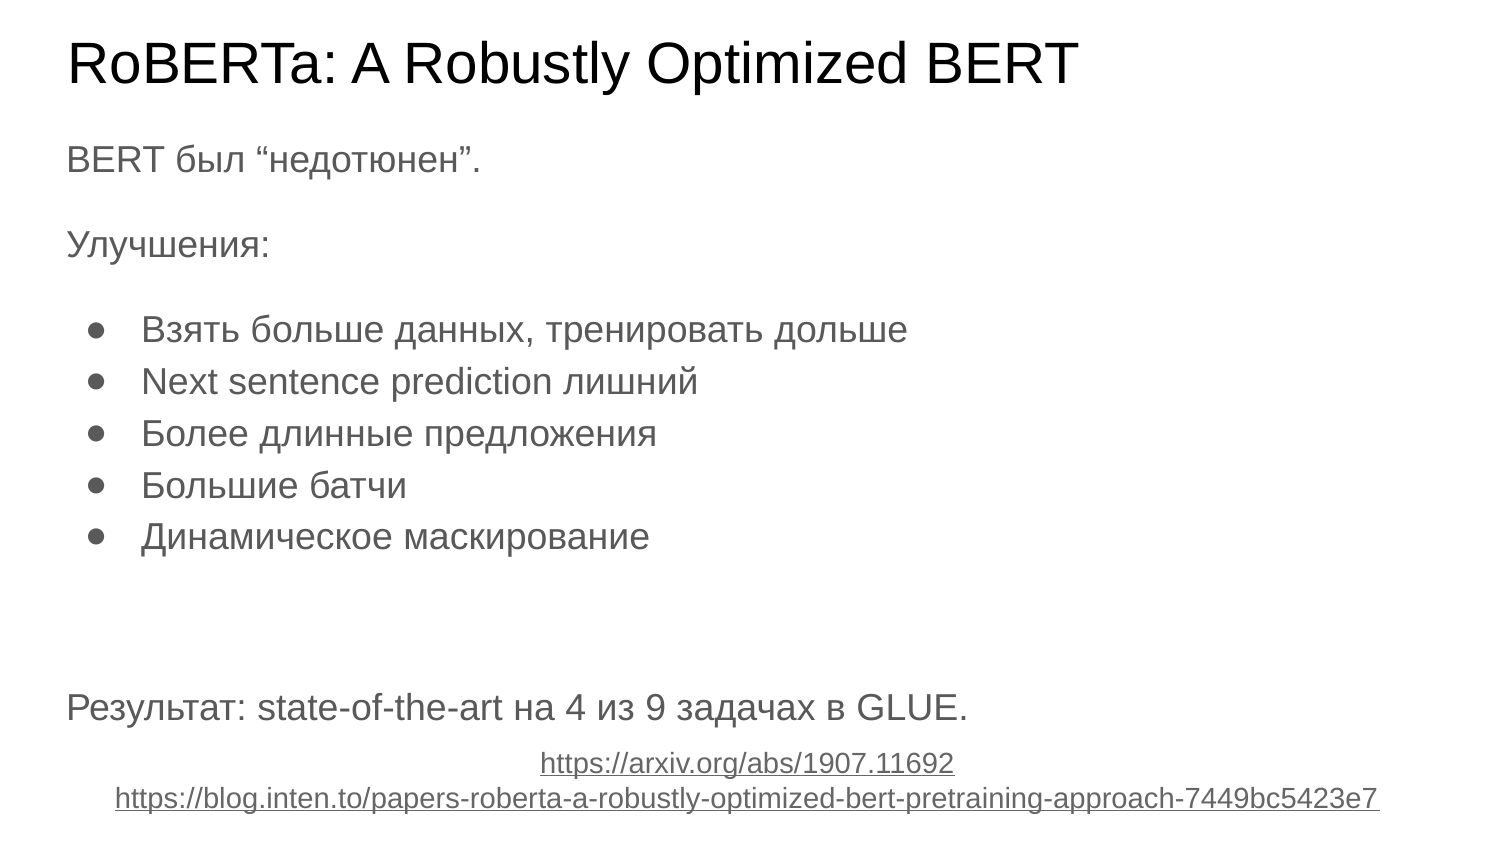

# RoBERTa: A Robustly Optimized BERT

BERT был “недотюнен”.
Улучшения:
Взять больше данных, тренировать дольше
Next sentence prediction лишний
Более длинные предложения
Большие батчи
Динамическое маскирование

Результат: state-of-the-art на 4 из 9 задачах в GLUE.

https://arxiv.org/abs/1907.11692
https://blog.inten.to/papers-roberta-a-robustly-optimized-bert-pretraining-approach-7449bc5423e7